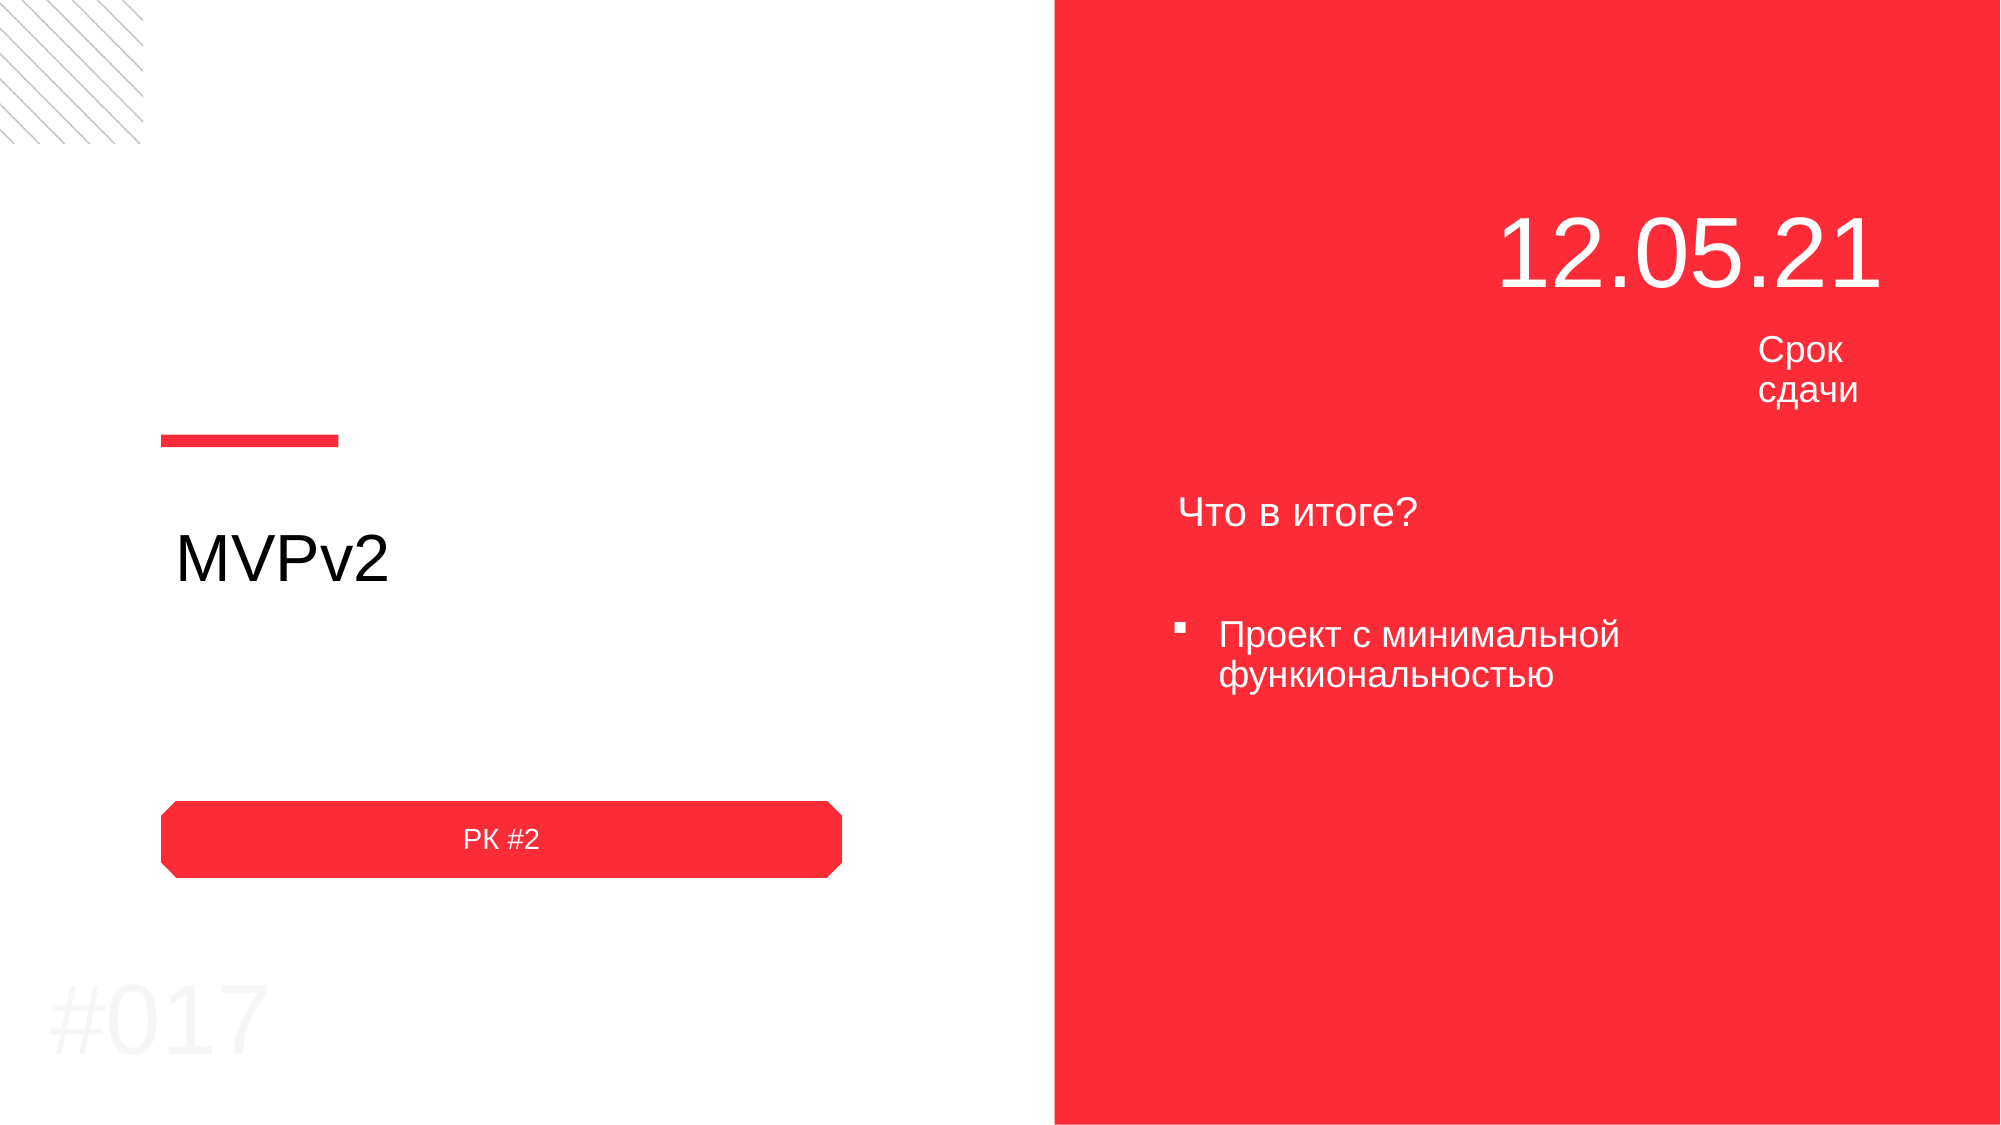

12.05.21
Баллов
за задание
Срок
сдачи
Что в итоге?
MVPv2
Проект с минимальной функиональностью
РК #2
#017